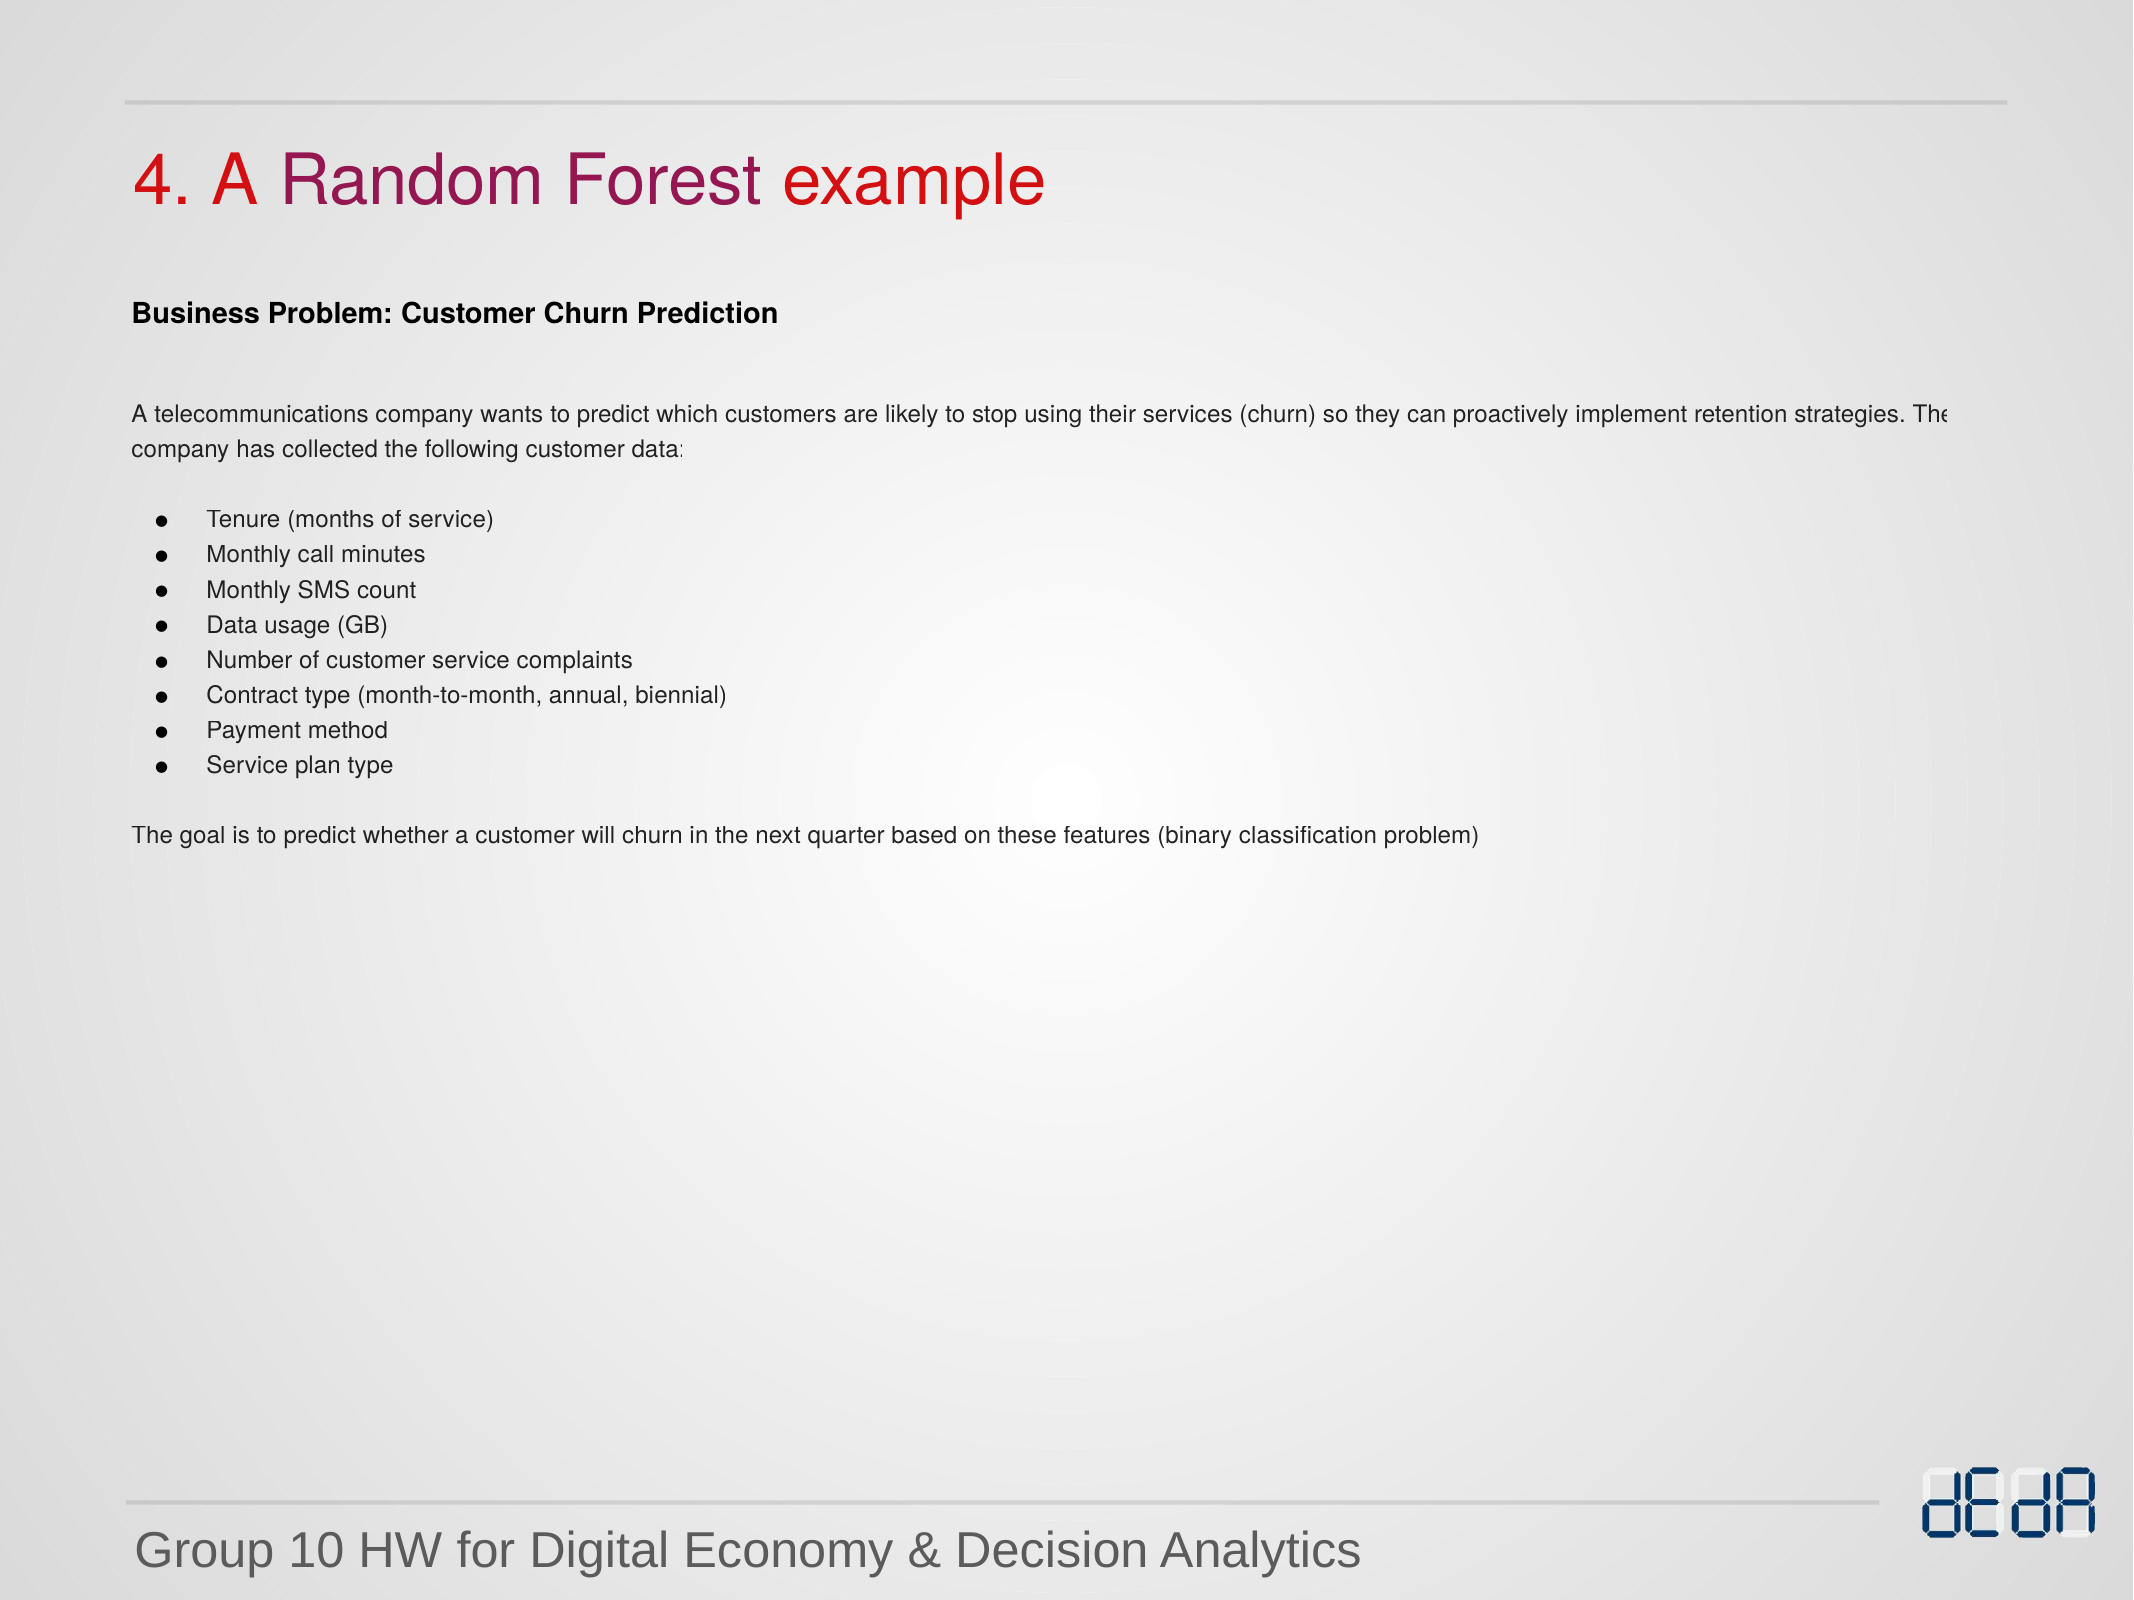

15
4. A Random Forest example
Business Problem: Customer Churn Prediction

A telecommunications company wants to predict which customers are likely to stop using their services (churn) so they can proactively implement retention strategies. The company has collected the following customer data:

Tenure (months of service)
Monthly call minutes
Monthly SMS count
Data usage (GB)
Number of customer service complaints
Contract type (month-to-month, annual, biennial)
Payment method
Service plan type

The goal is to predict whether a customer will churn in the next quarter based on these features (binary classification problem).